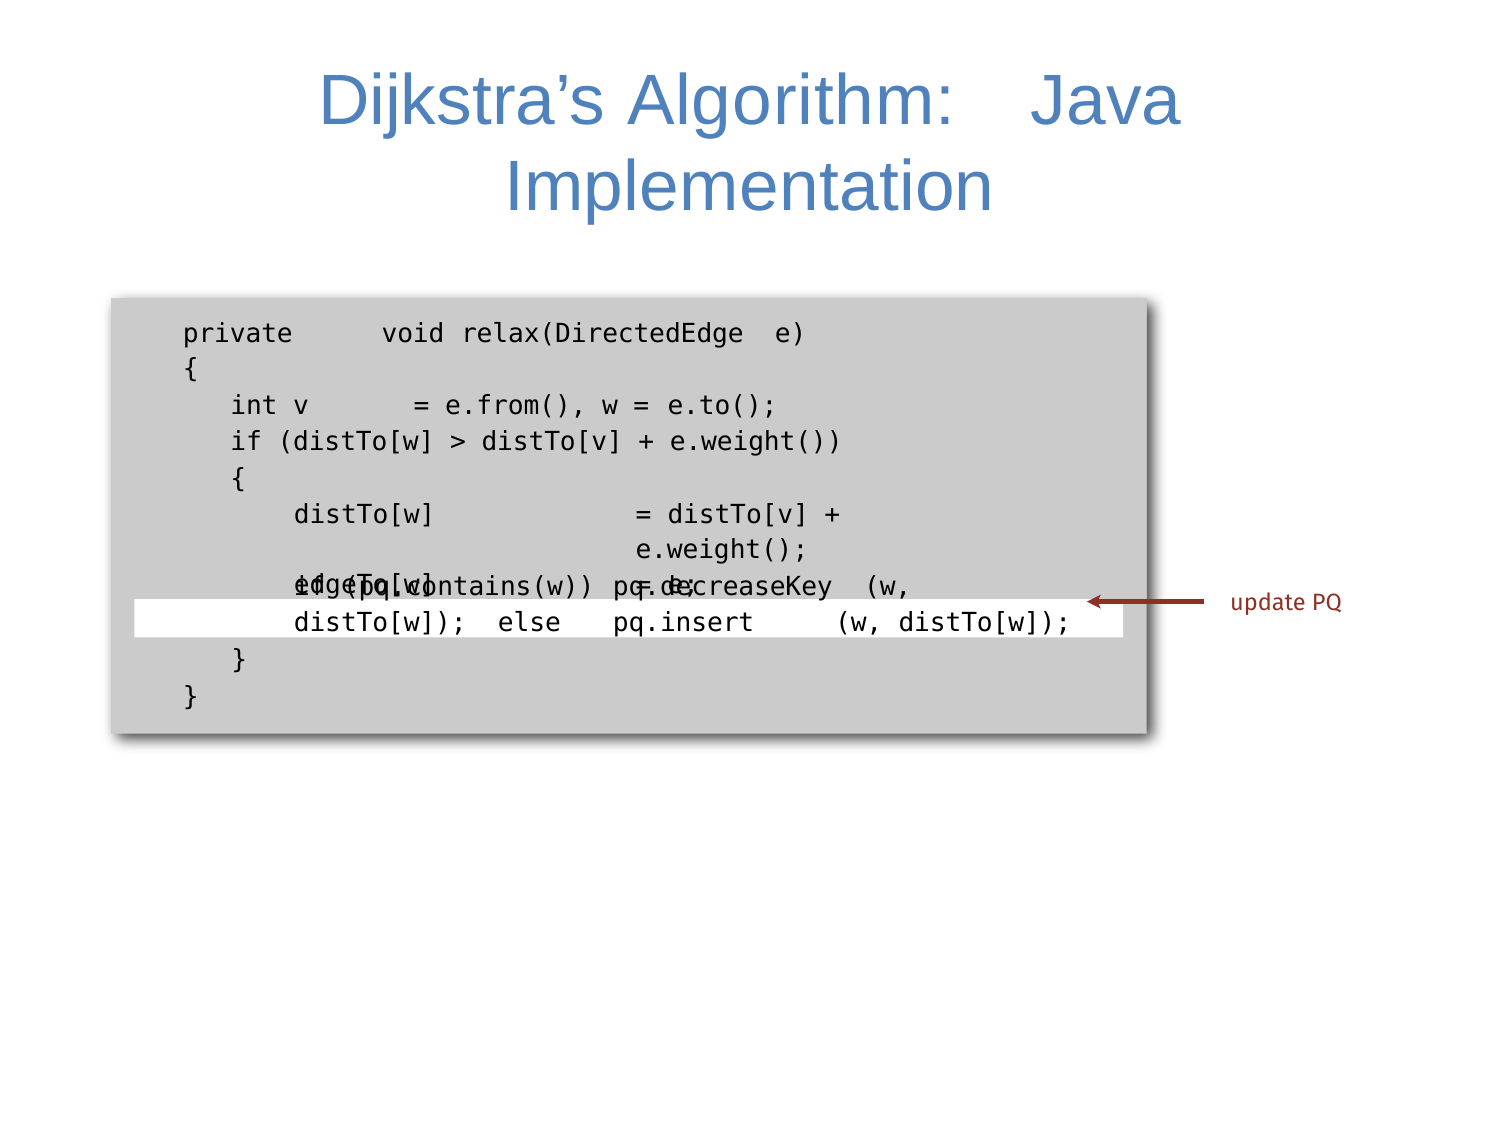

# Dijkstra’s Algorithm:	Java Implementation

private	void	relax(DirectedEdge  e)
{
int v	=	e.from(), w =	e.to();
if (distTo[w] > distTo[v] + e.weight())
{
distTo[w]	=	distTo[v] +	e.weight();  edgeTo[w]	=	e;
if	(pq.contains(w))	pq.decreaseKey  (w,	distTo[w]);  else	pq.insert	(w,	distTo[w]);

update PQ

}
}